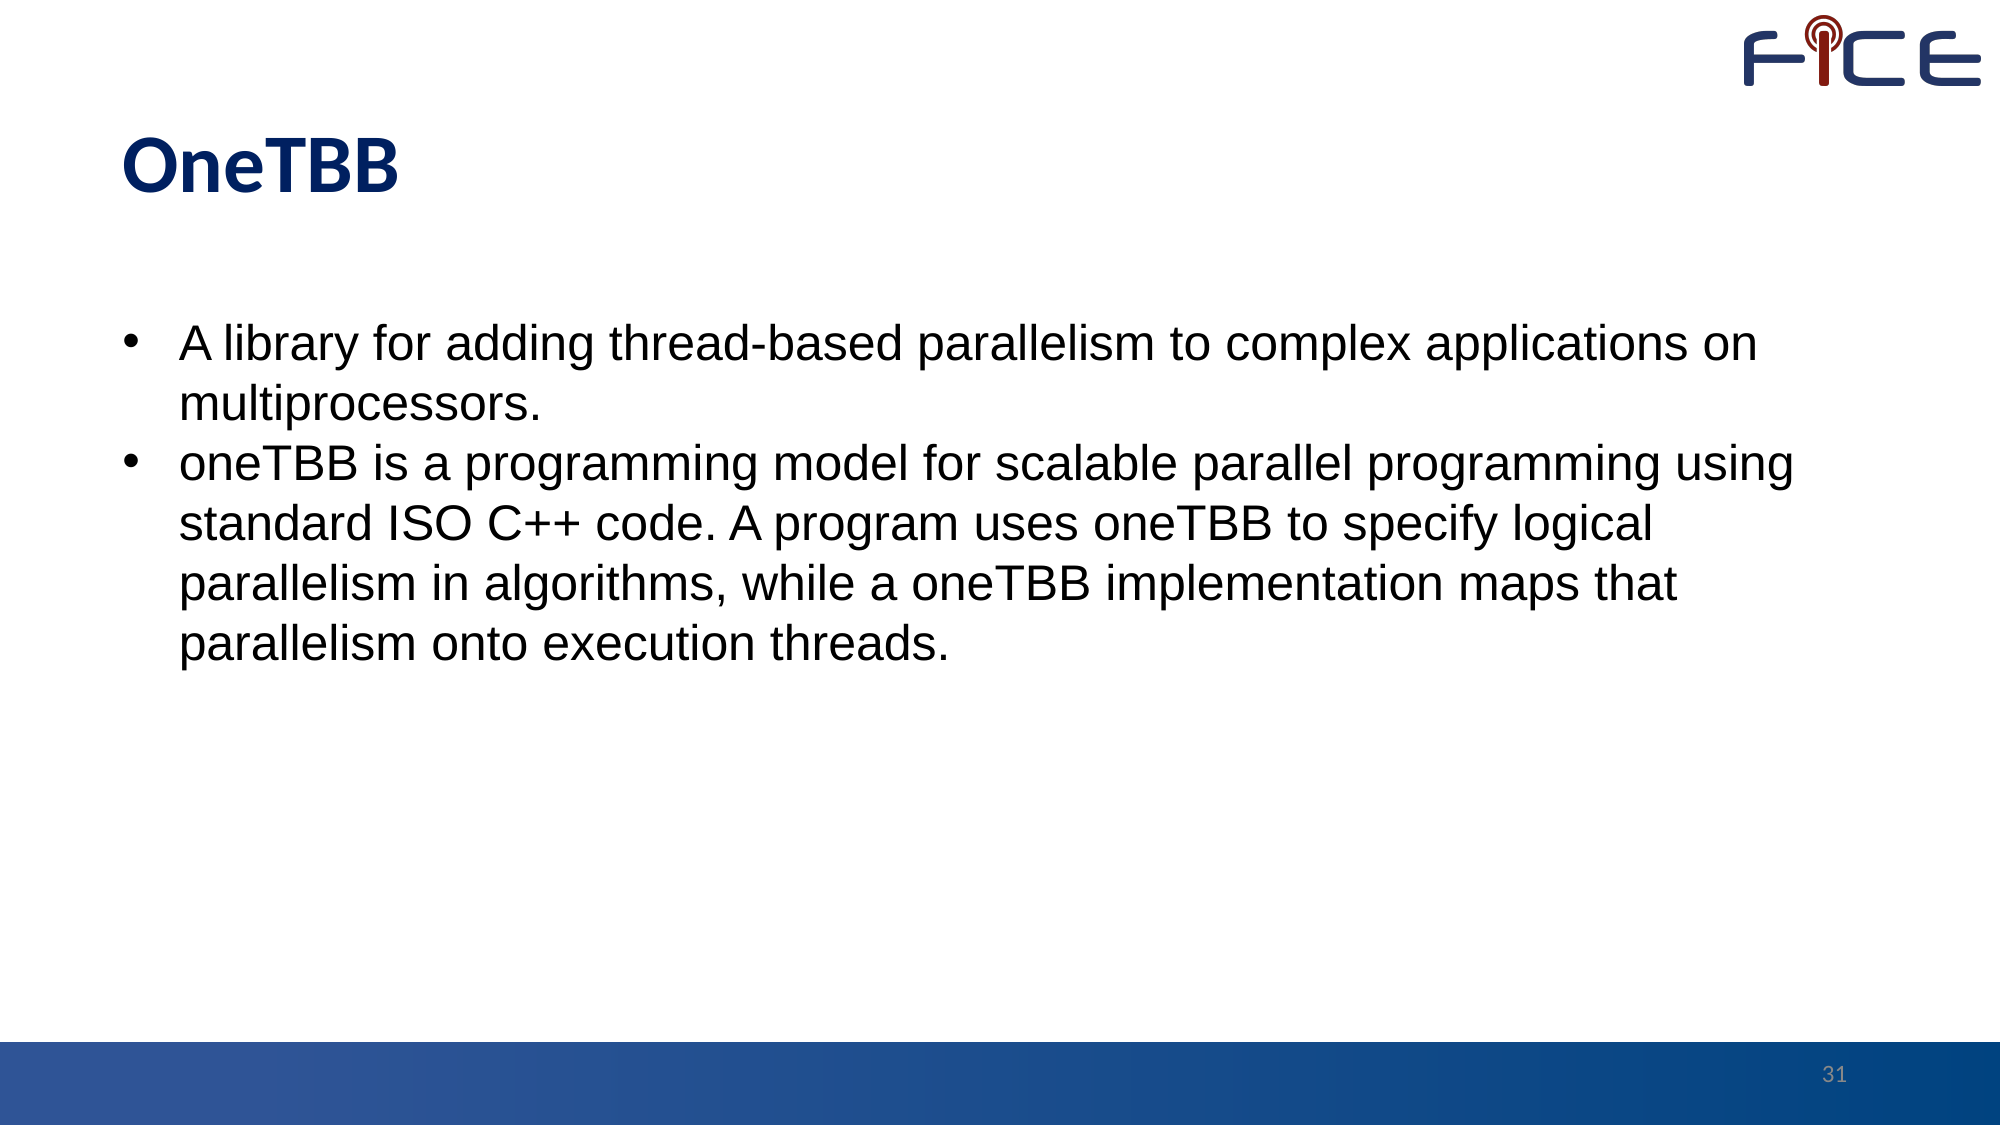

OneTBB

A library for adding thread-based parallelism to complex applications on multiprocessors.
oneTBB is a programming model for scalable parallel programming using standard ISO C++ code. A program uses oneTBB to specify logical parallelism in algorithms, while a oneTBB implementation maps that parallelism onto execution threads.
31